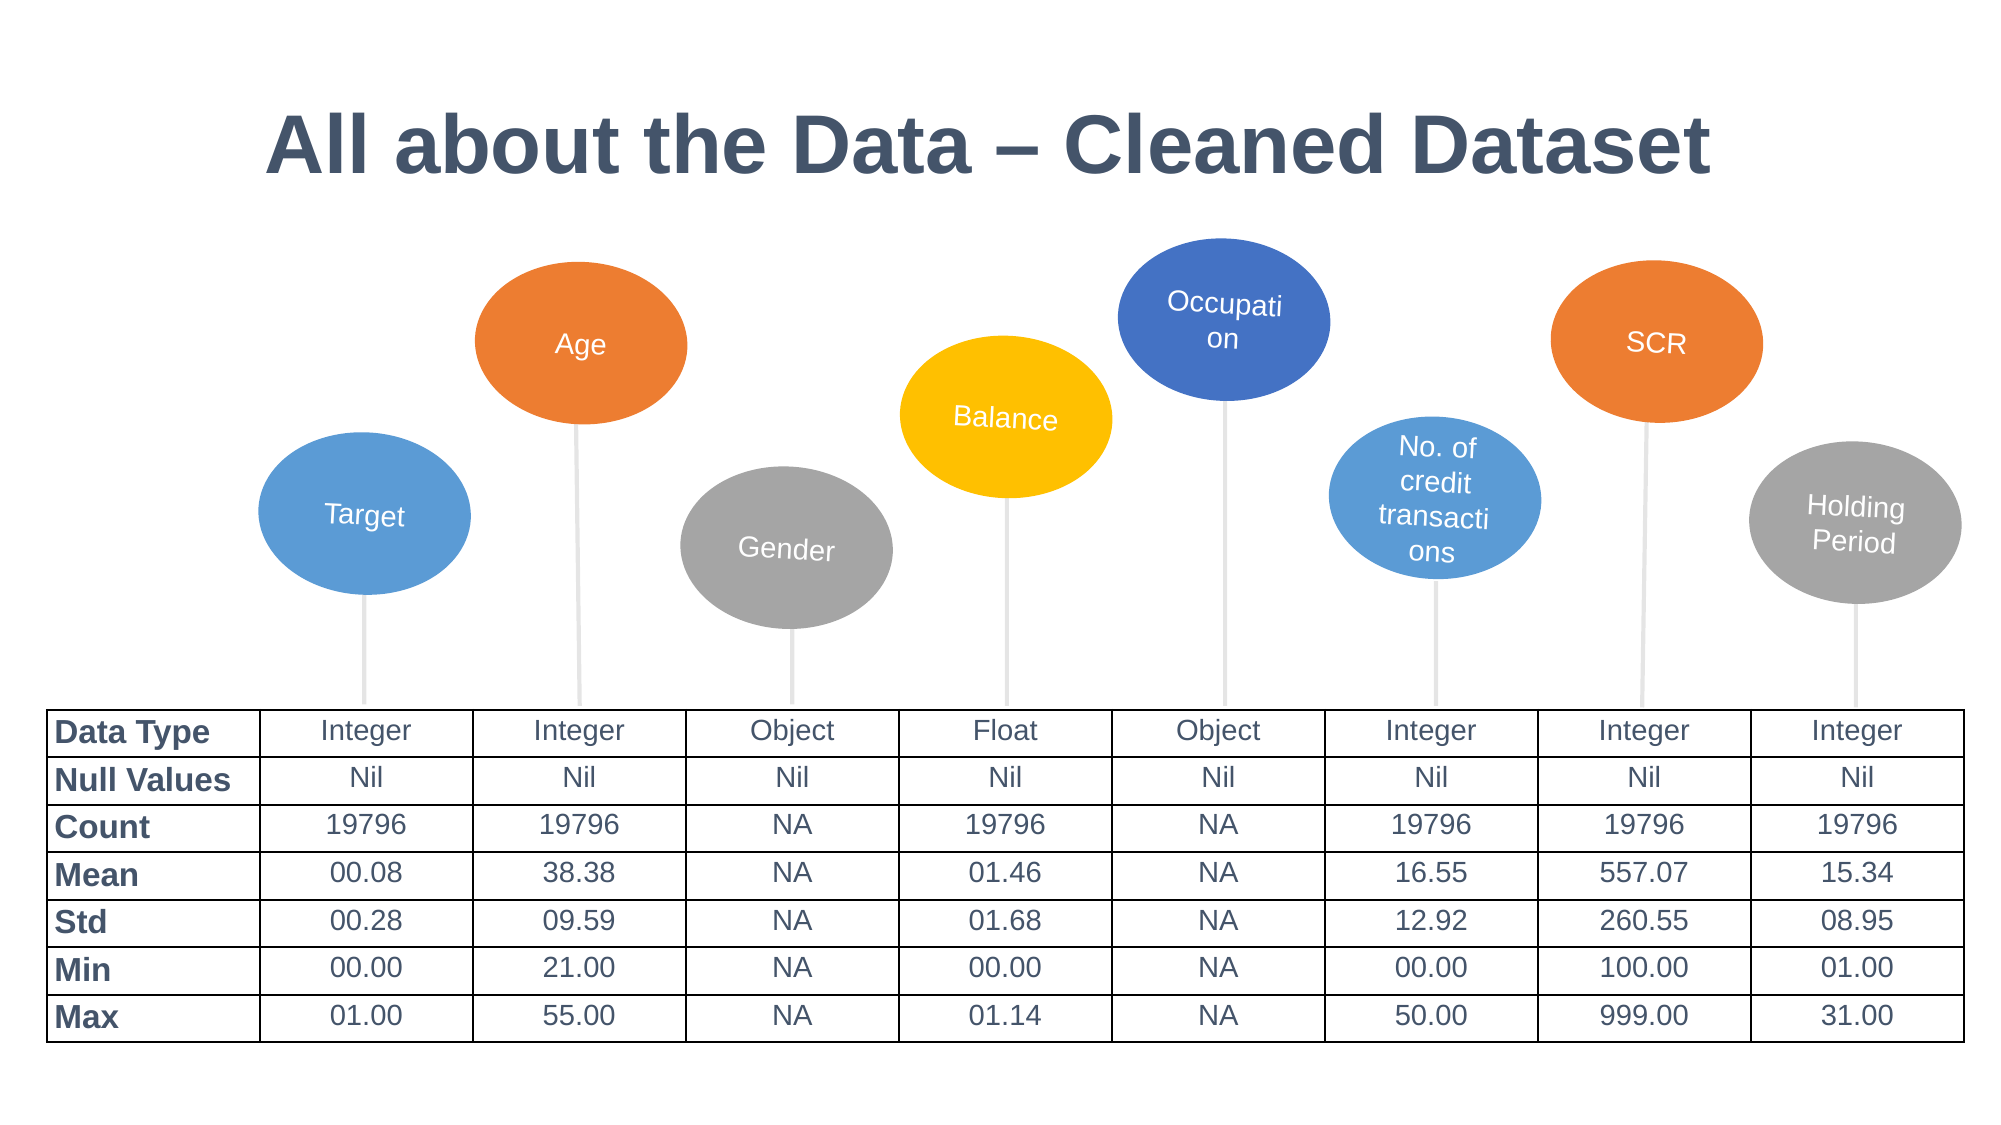

All about the Data – Cleaned Dataset
Occupation
SCR
Age
Balance
No. of credit transactions
Target
Holding Period
Gender
| Data Type | Integer | Integer | Object | Float | Object | Integer | Integer | Integer |
| --- | --- | --- | --- | --- | --- | --- | --- | --- |
| Null Values | Nil | Nil | Nil | Nil | Nil | Nil | Nil | Nil |
| Count | 19796 | 19796 | NA | 19796 | NA | 19796 | 19796 | 19796 |
| Mean | 00.08 | 38.38 | NA | 01.46 | NA | 16.55 | 557.07 | 15.34 |
| Std | 00.28 | 09.59 | NA | 01.68 | NA | 12.92 | 260.55 | 08.95 |
| Min | 00.00 | 21.00 | NA | 00.00 | NA | 00.00 | 100.00 | 01.00 |
| Max | 01.00 | 55.00 | NA | 01.14 | NA | 50.00 | 999.00 | 31.00 |